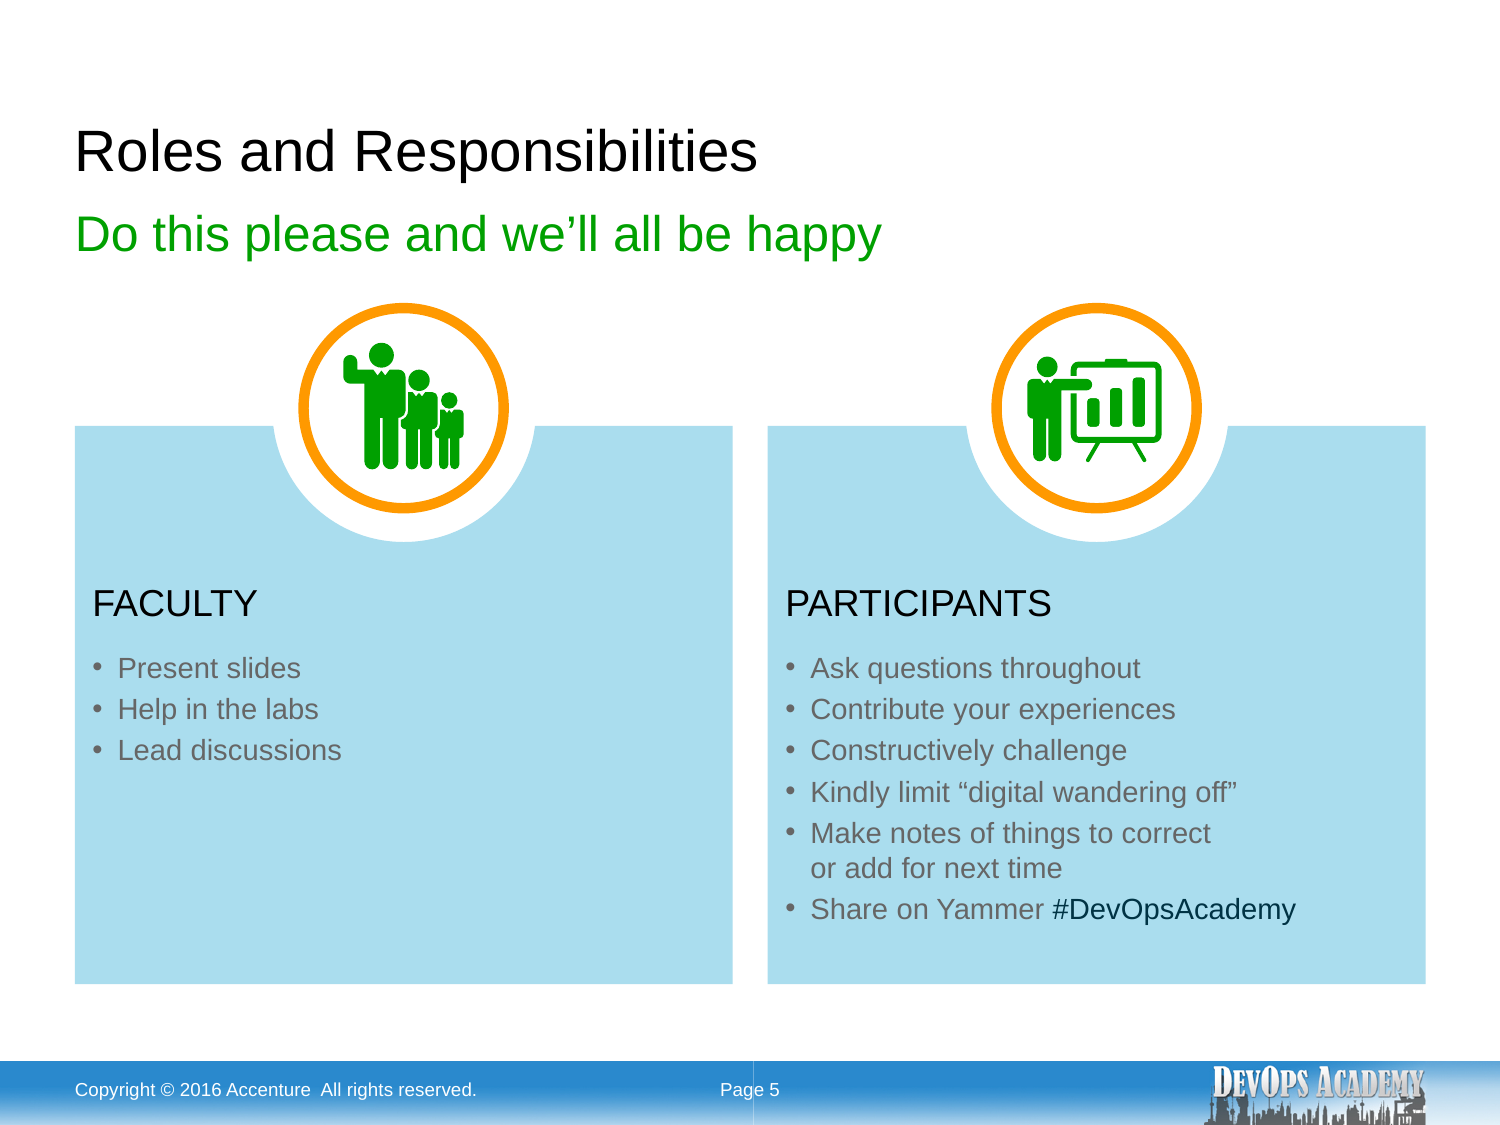

# Roles and Responsibilities
Do this please and we’ll all be happy

PARTICIPANTS
Ask questions throughout
Contribute your experiences
Constructively challenge
Kindly limit “digital wandering off”
Make notes of things to correct
or add for next time
Share on Yammer #DevOpsAcademy

FACULTY
Present slides
Help in the labs
Lead discussions
Copyright © 2016 Accenture  All rights reserved.
Page 5